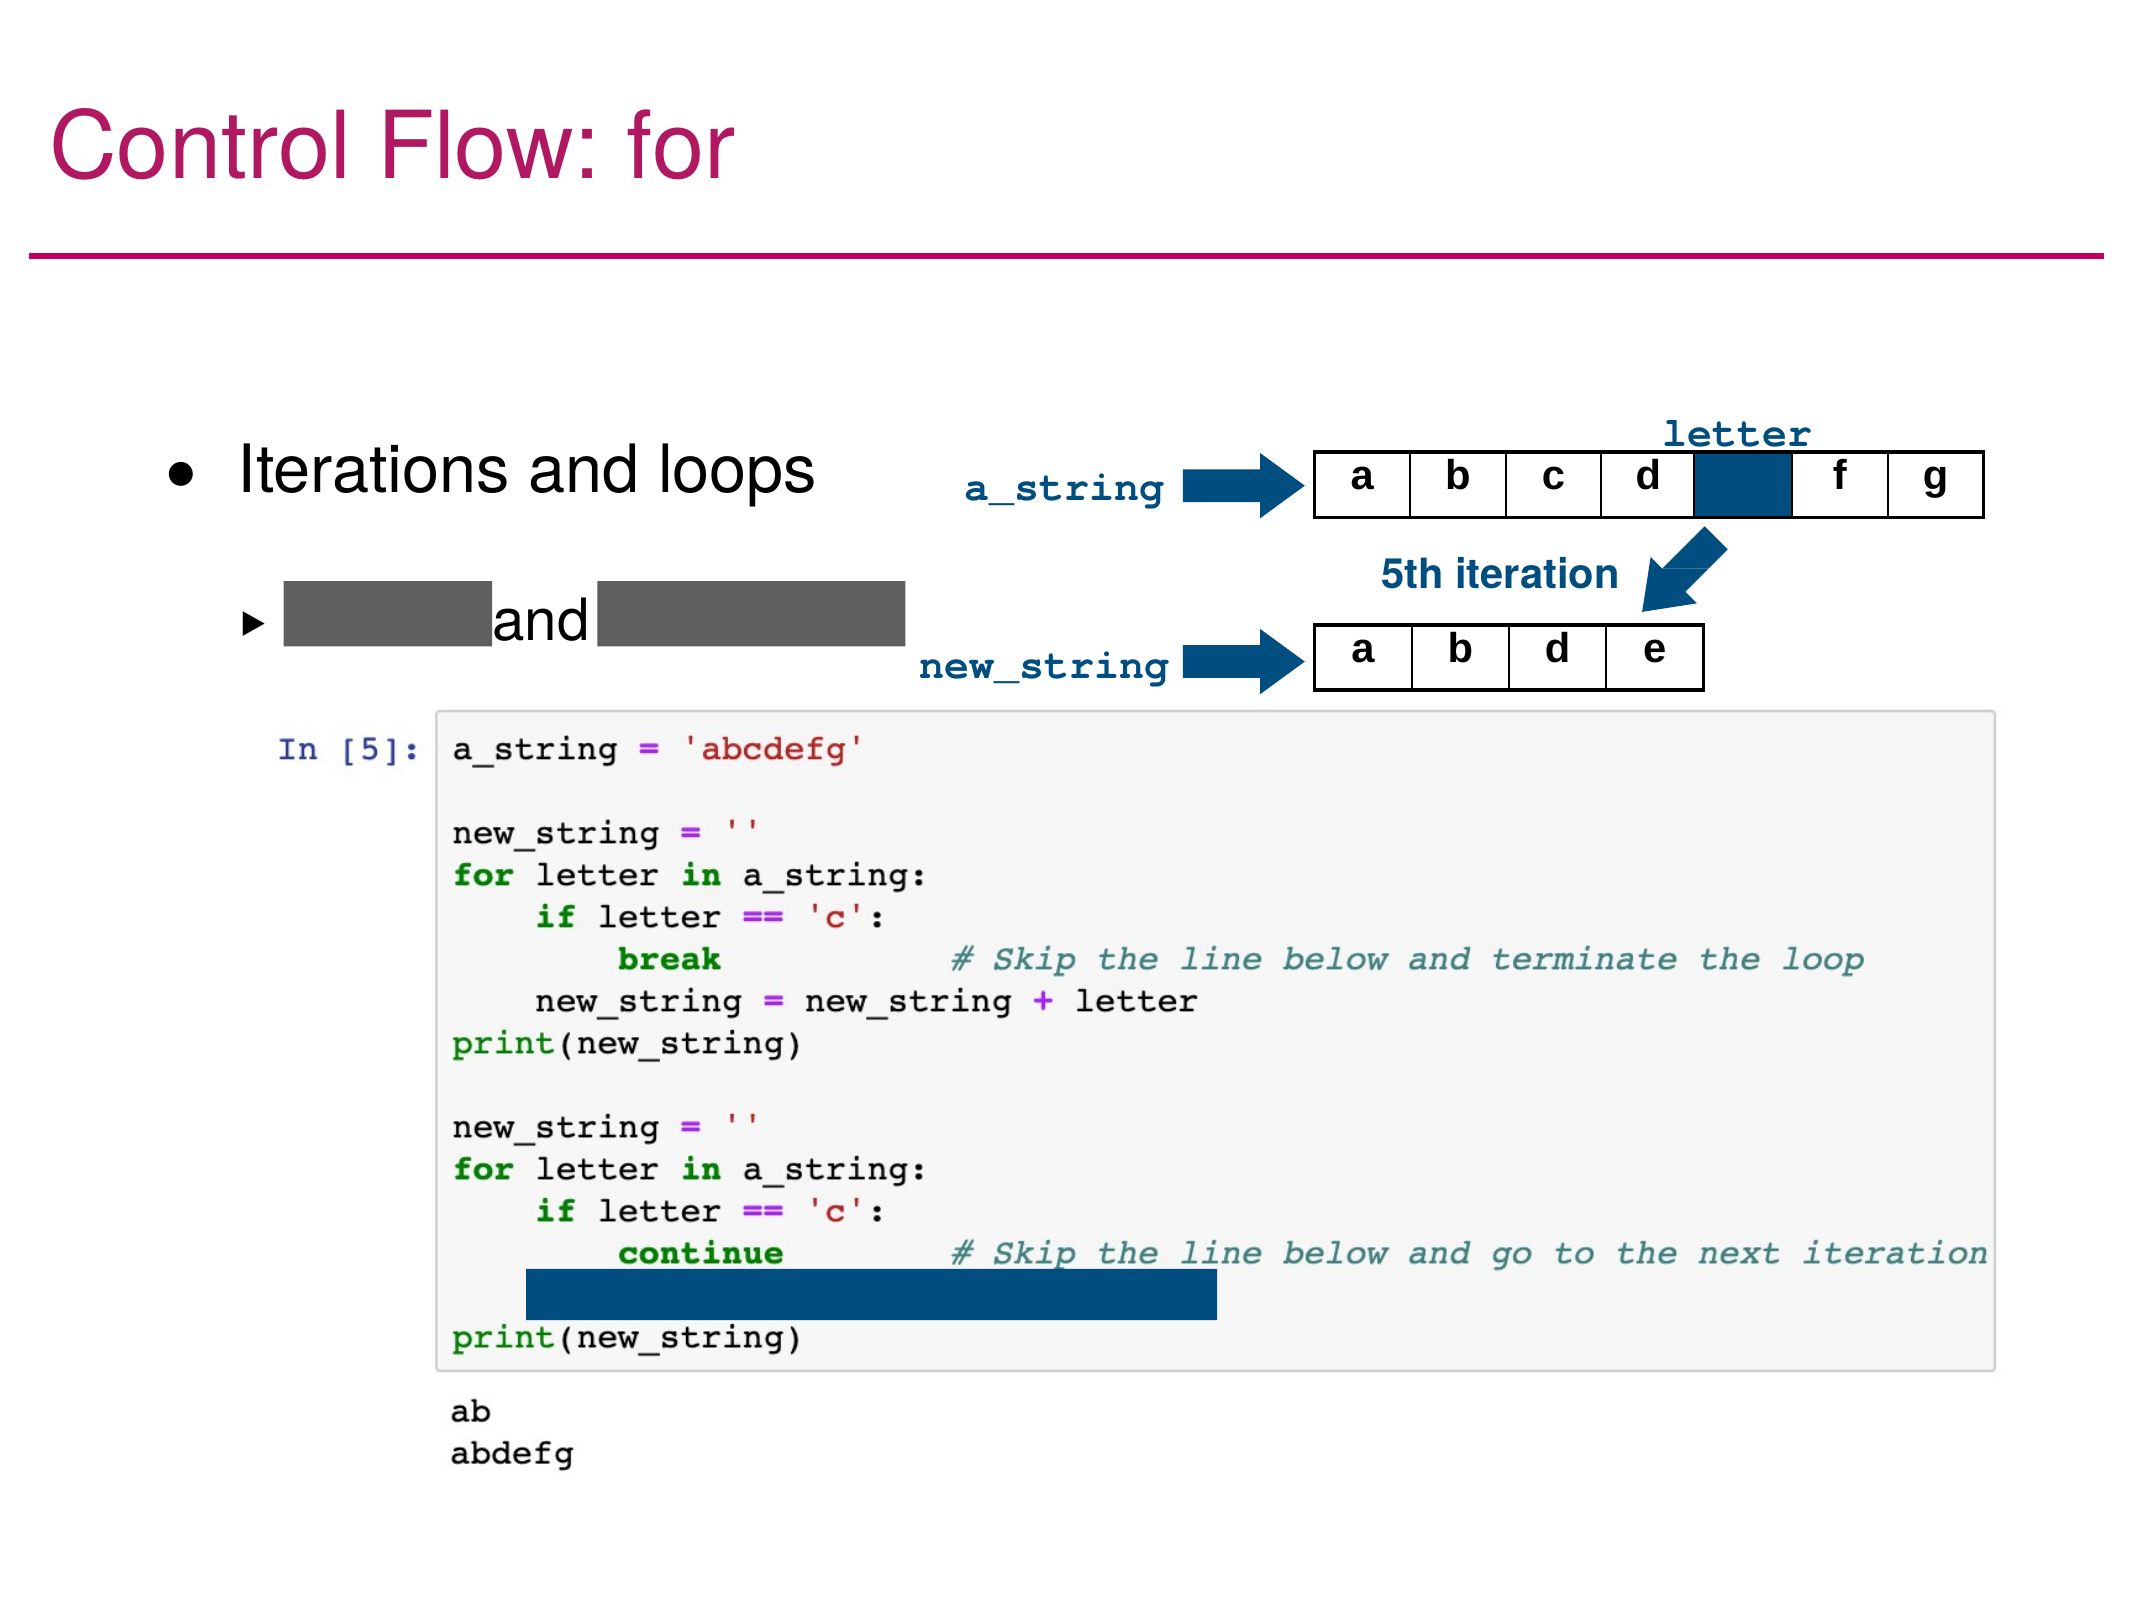

# Control Flow: for

letter
Iterations and loops
| a | b | c | d |  | f | g |
| --- | --- | --- | --- | --- | --- | --- |

e
a_string

5th iteration
‣
break

continue

and
| a | b | d | e |
| --- | --- | --- | --- |

new_string